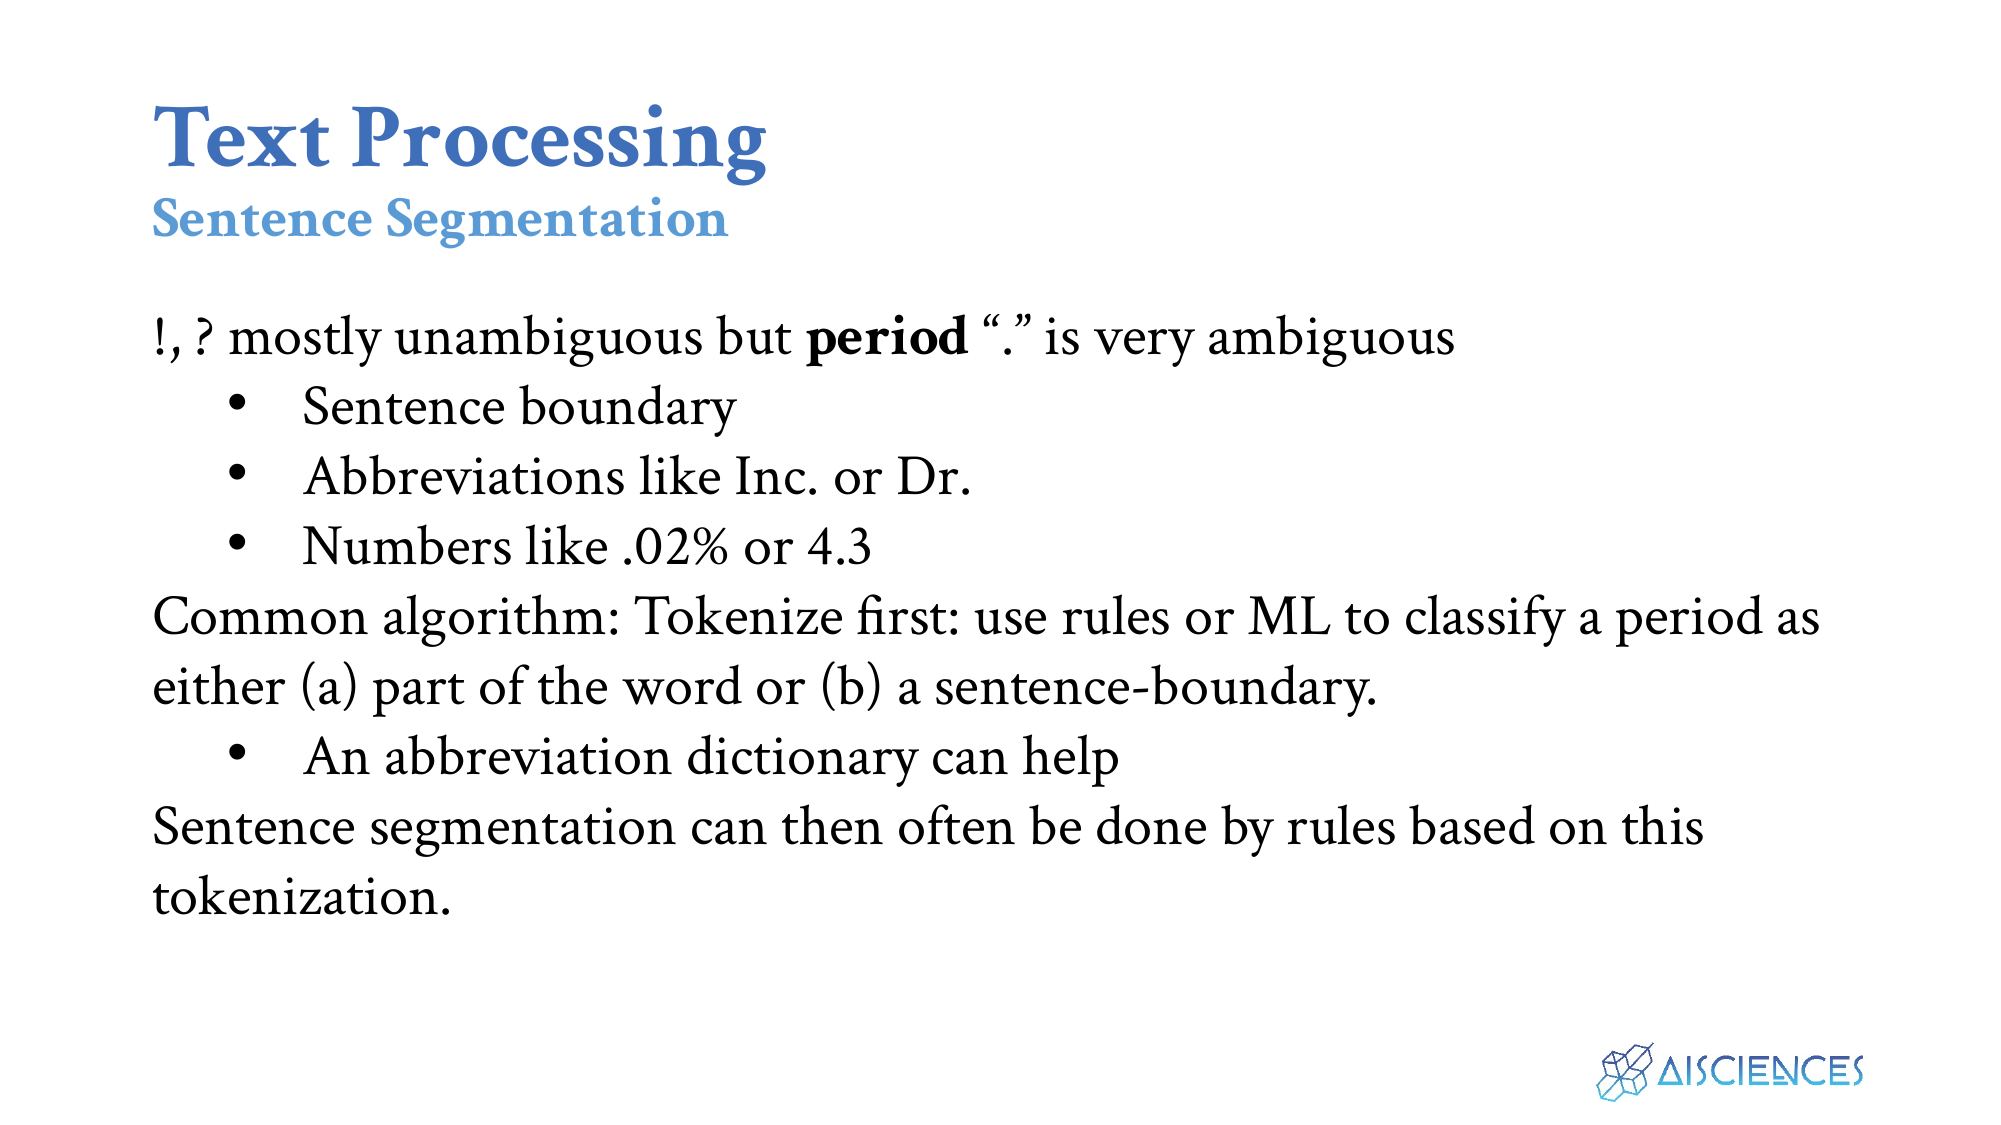

# Text Processing Sentence Segmentation
!, ? mostly unambiguous but period “.” is very ambiguous
Sentence boundary
Abbreviations like Inc. or Dr.
Numbers like .02% or 4.3
Common algorithm: Tokenize first: use rules or ML to classify a period as either (a) part of the word or (b) a sentence-boundary.
An abbreviation dictionary can help
Sentence segmentation can then often be done by rules based on this tokenization.